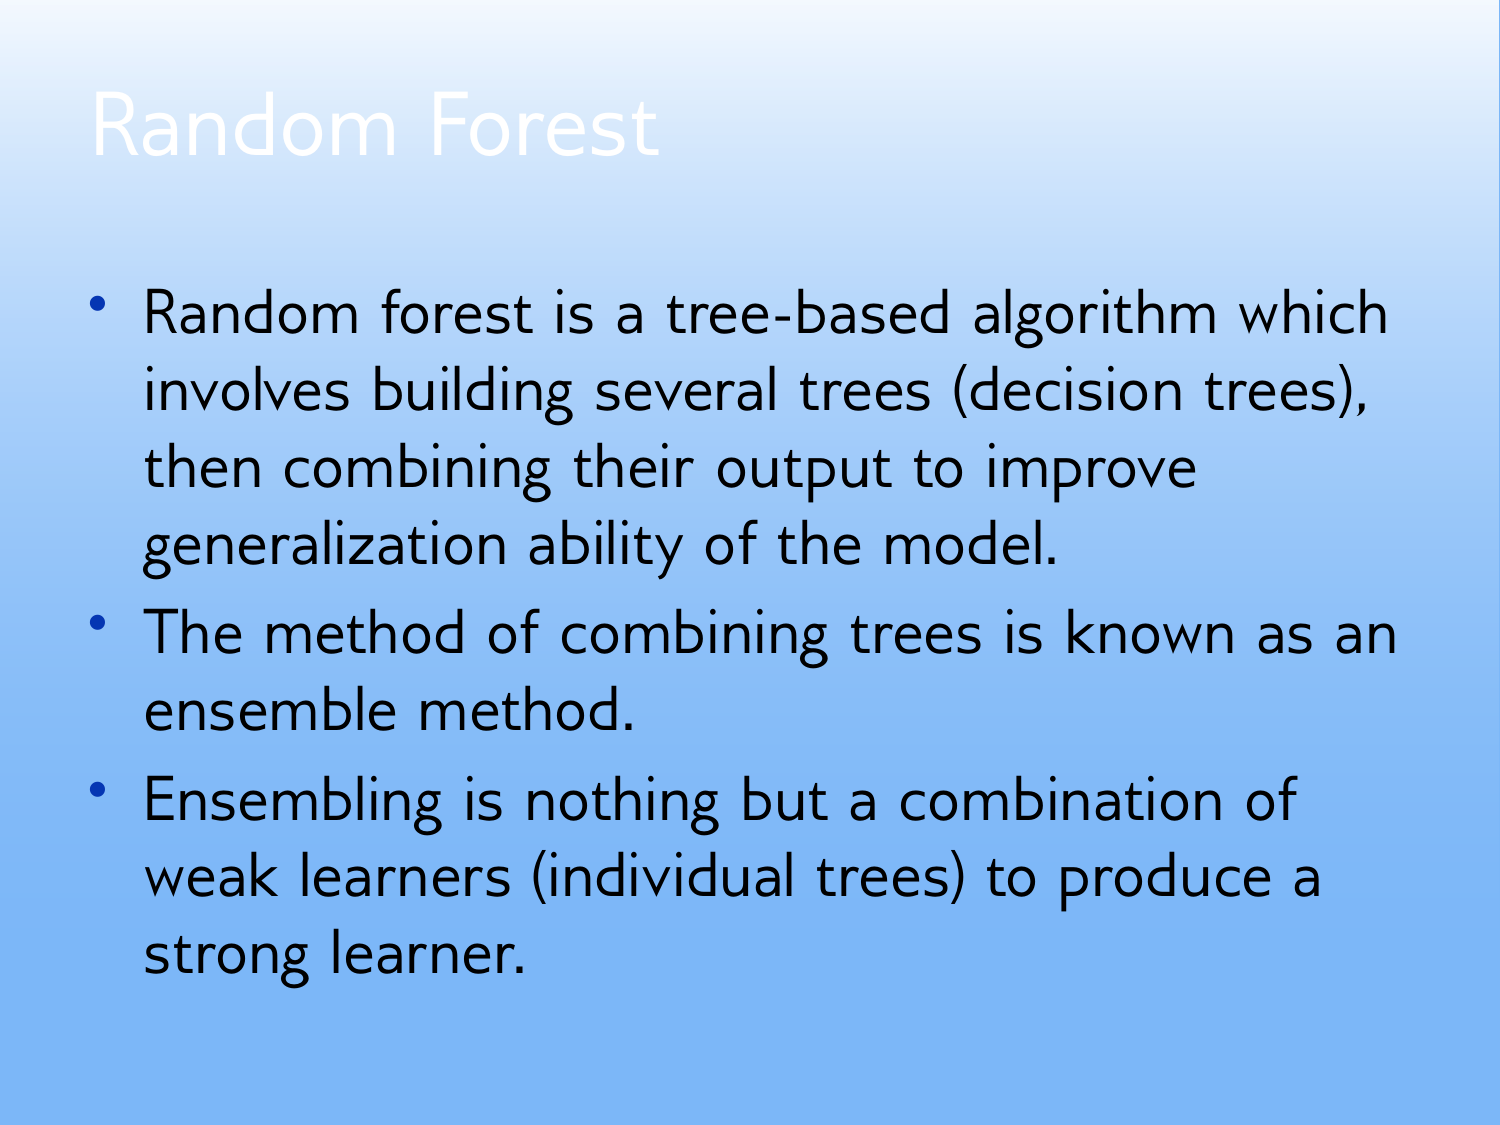

# Random Forest
Random forest is a tree-based algorithm which involves building several trees (decision trees), then combining their output to improve generalization ability of the model.
The method of combining trees is known as an ensemble method.
Ensembling is nothing but a combination of weak learners (individual trees) to produce a strong learner.